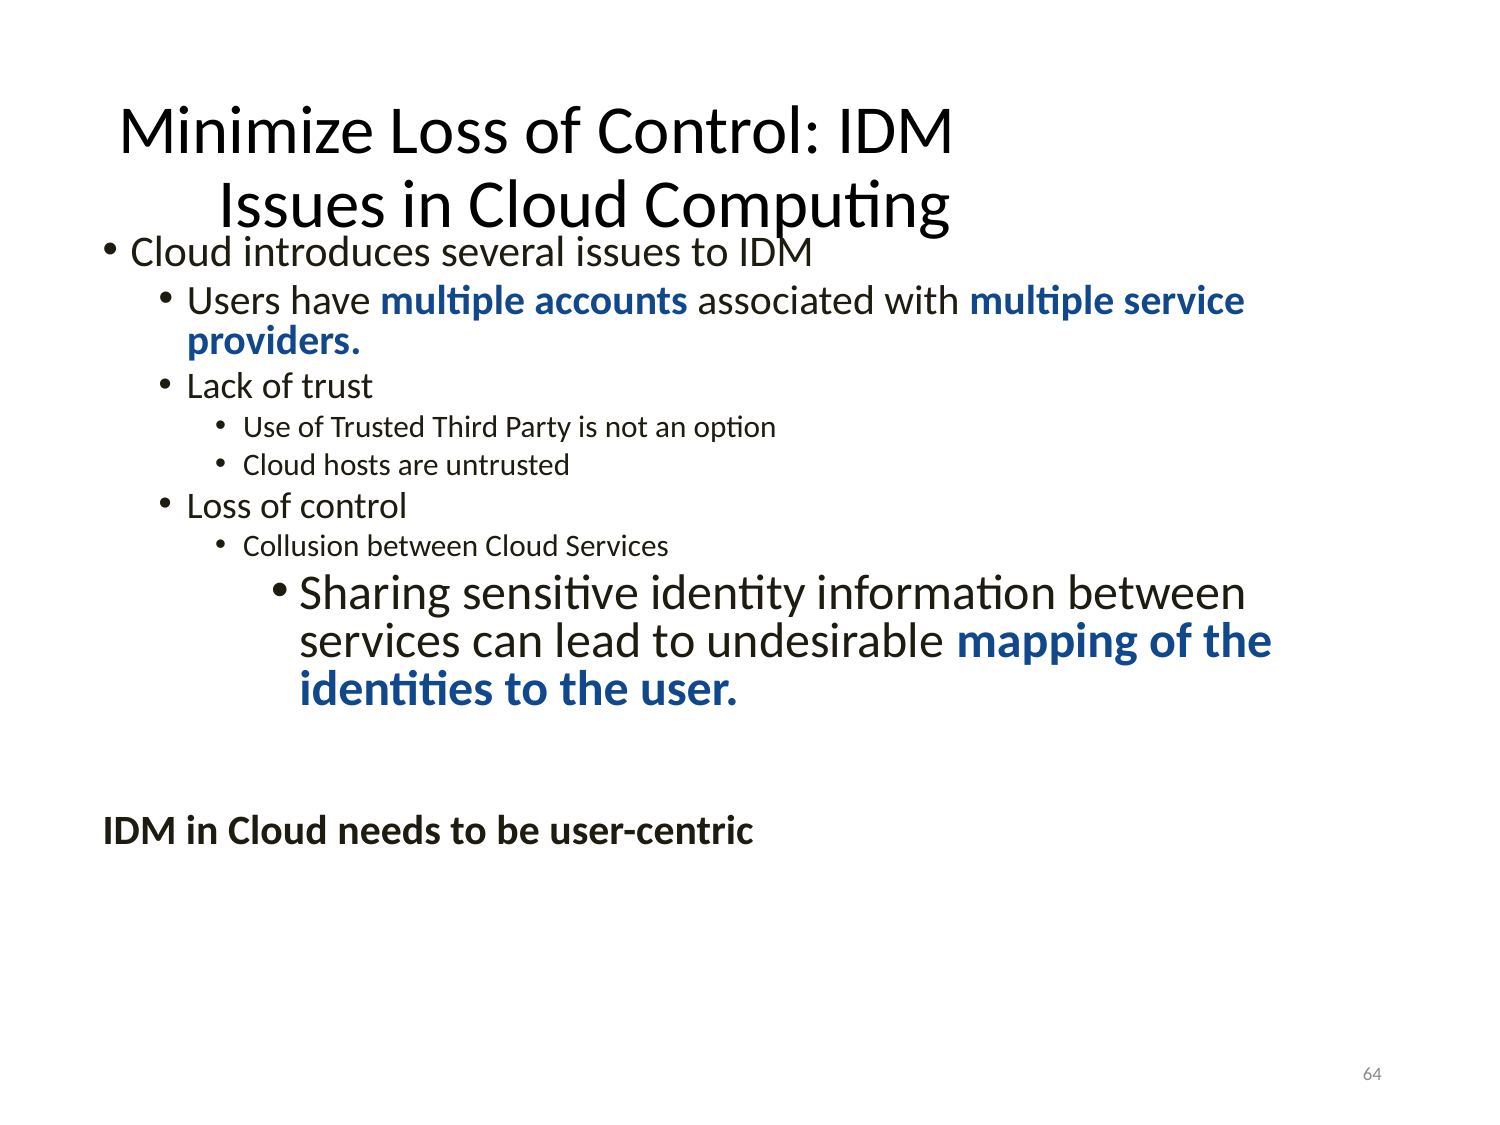

# Minimize Loss of Control: IDM Issues in Cloud Computing
Cloud introduces several issues to IDM
Users have multiple accounts associated with multiple service providers.
Lack of trust
Use of Trusted Third Party is not an option
Cloud hosts are untrusted
Loss of control
Collusion between Cloud Services
Sharing sensitive identity information between services can lead to undesirable mapping of the identities to the user.

IDM in Cloud needs to be user-centric

64